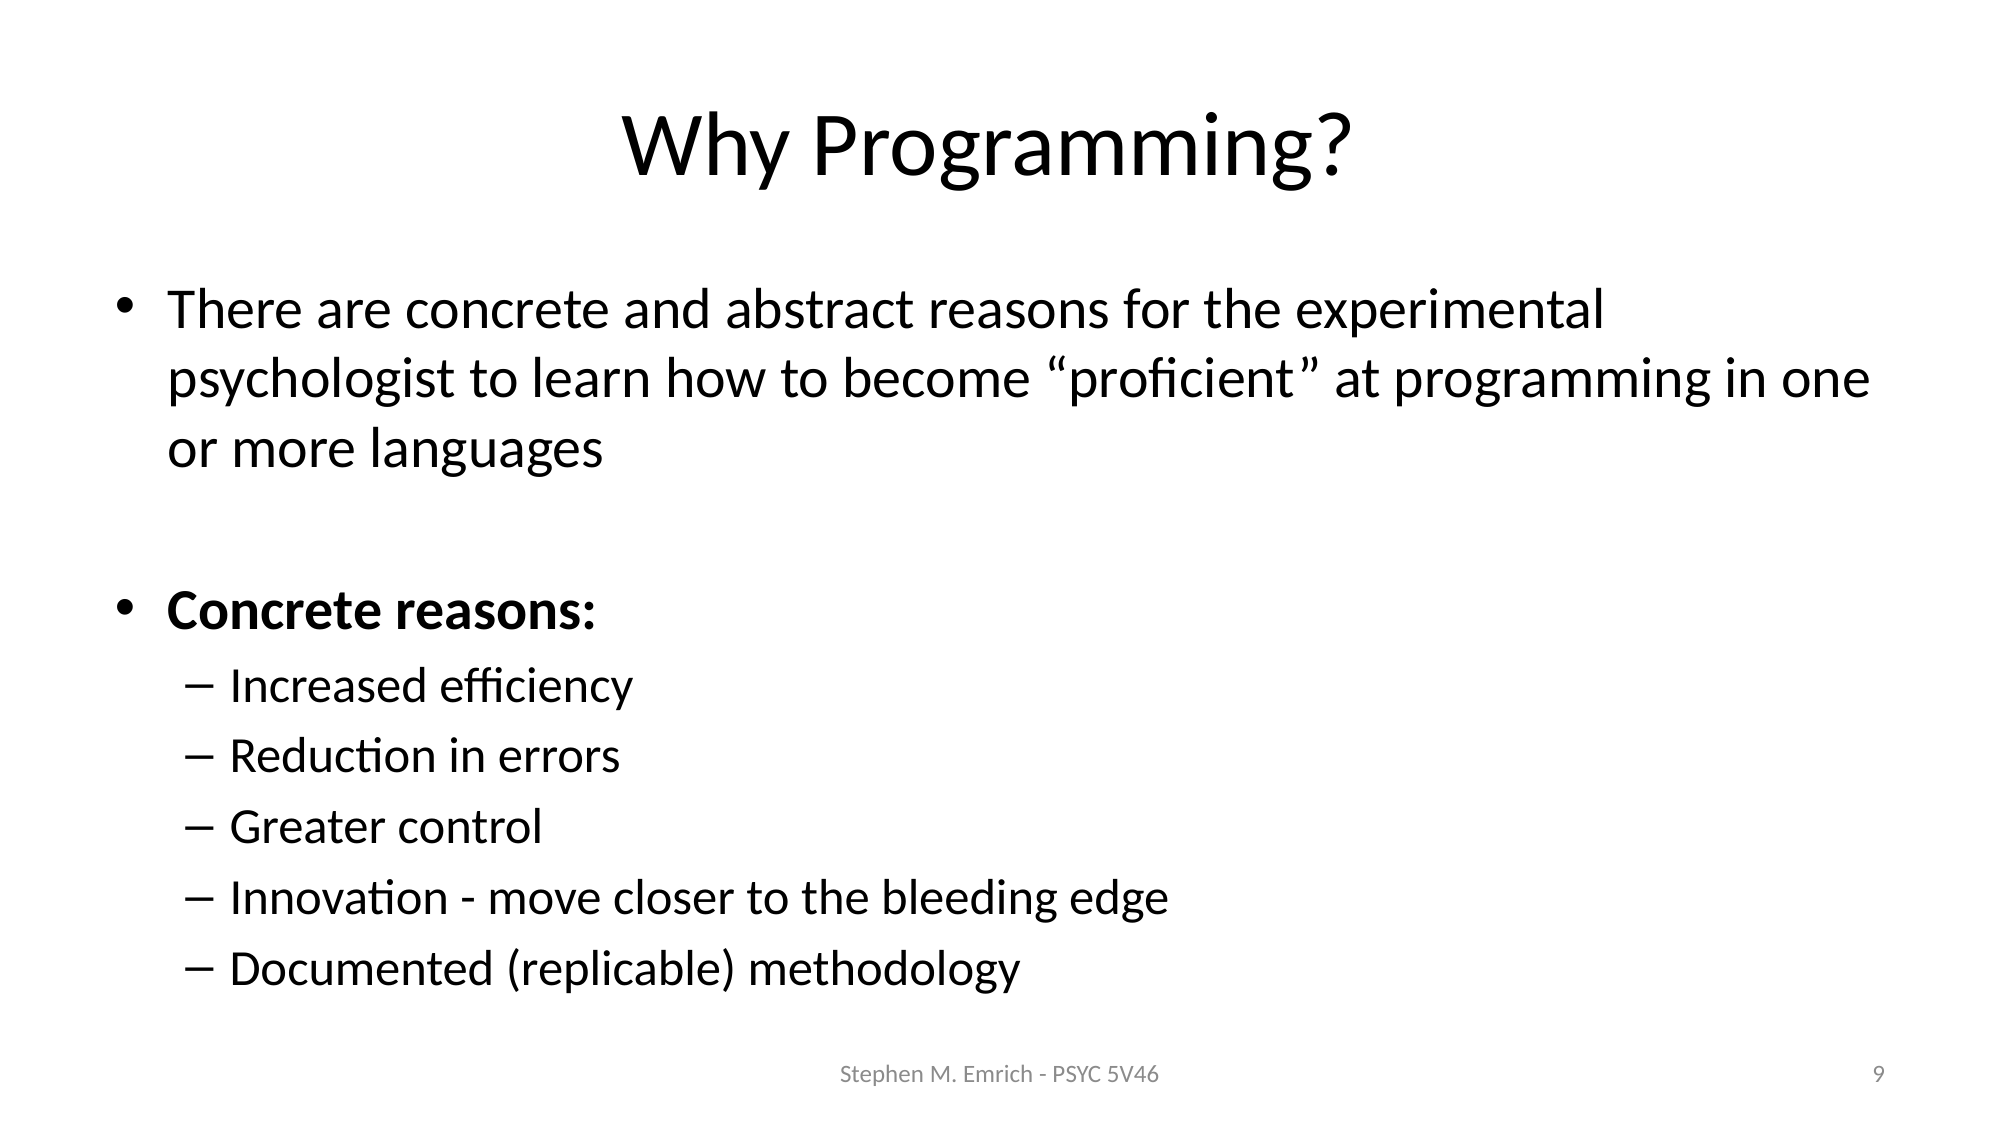

# Why Programming?
There are concrete and abstract reasons for the experimental psychologist to learn how to become “proficient” at programming in one or more languages

Concrete reasons:
Increased efficiency
Reduction in errors
Greater control
Innovation - move closer to the bleeding edge
Documented (replicable) methodology
Stephen M. Emrich - PSYC 5V46
9